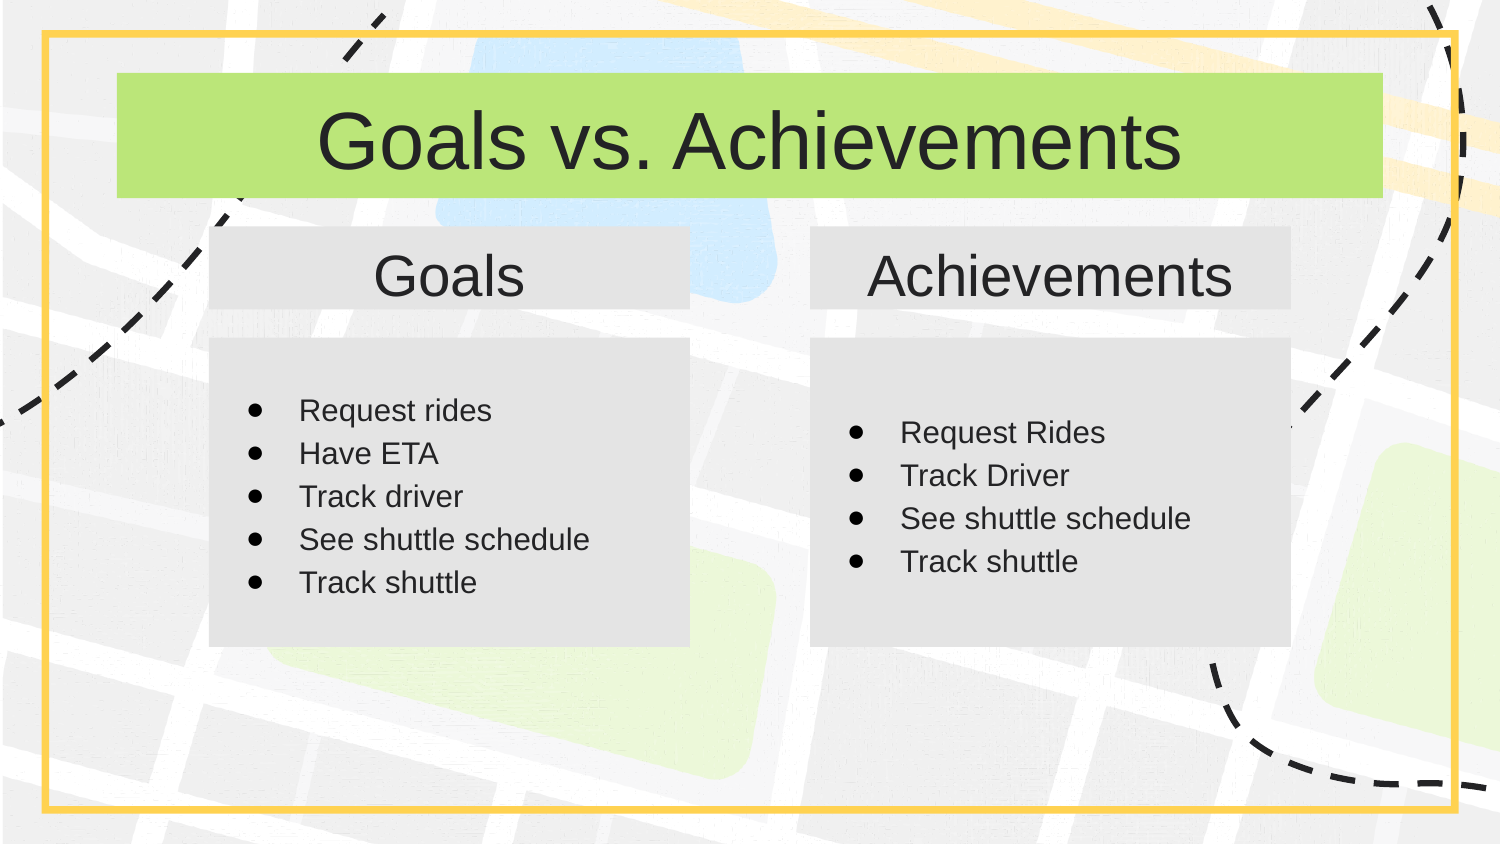

# Goals vs. Achievements
Goals
Achievements
Request rides
Have ETA
Track driver
See shuttle schedule
Track shuttle
Request Rides
Track Driver
See shuttle schedule
Track shuttle